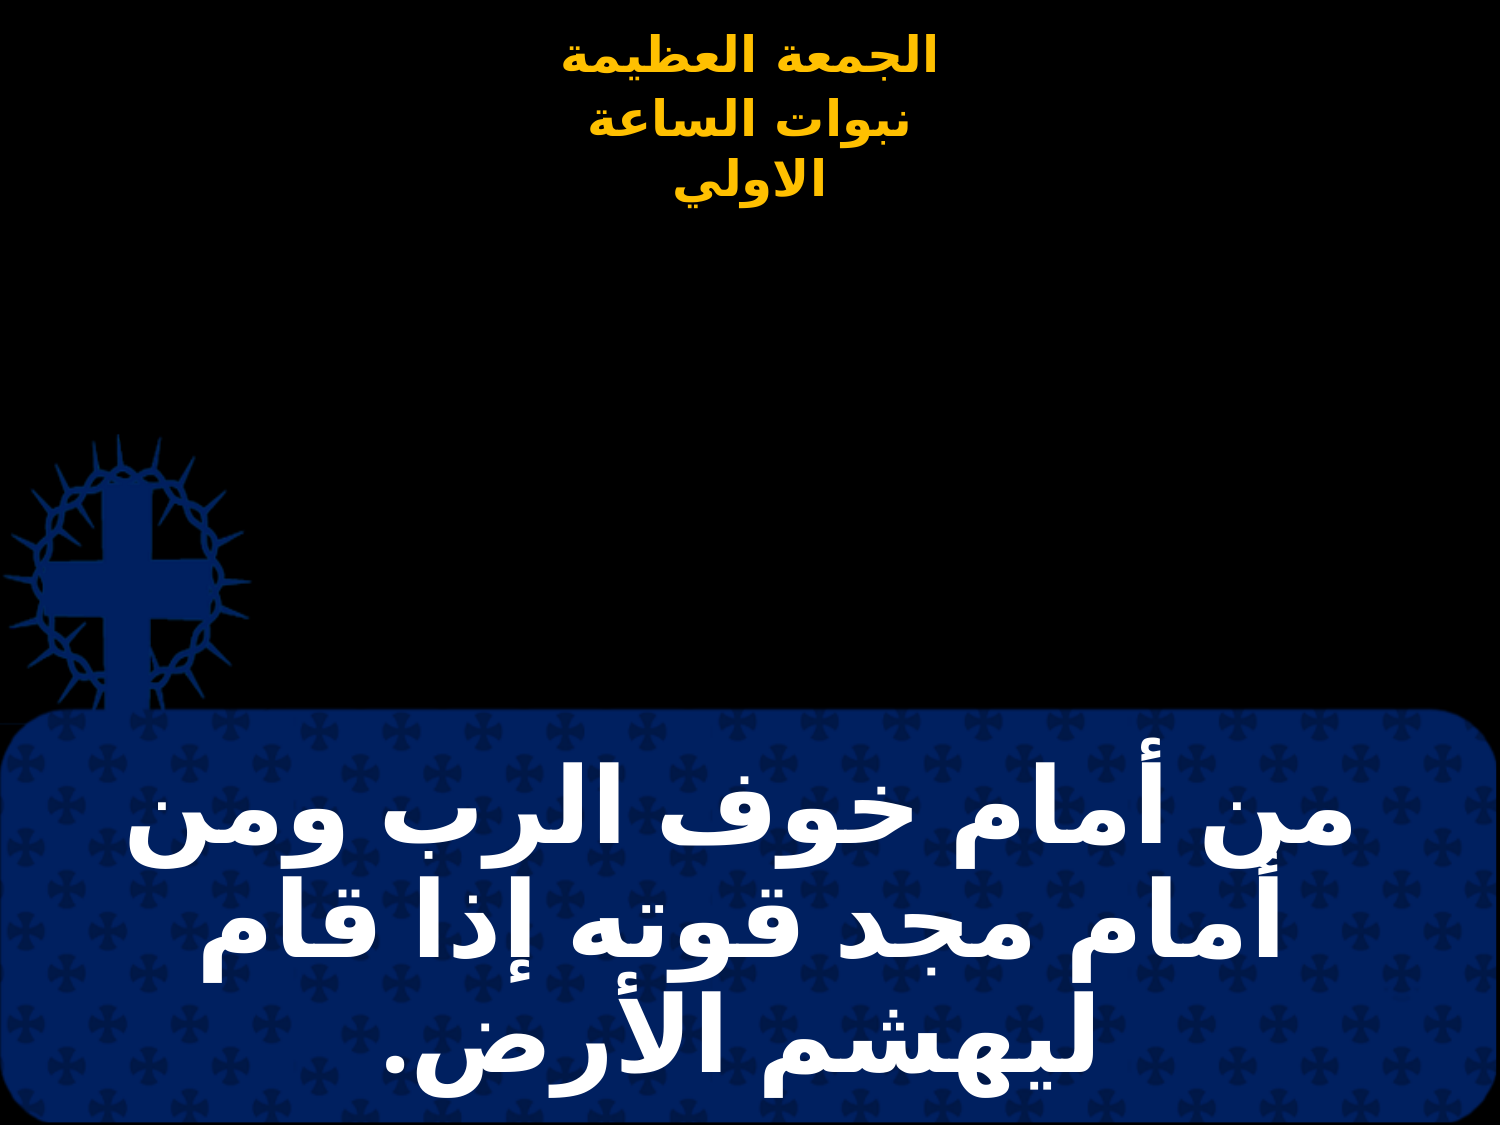

# من أمام خوف الرب ومن أمام مجد قوته إذا قام ليهشم الأرض.